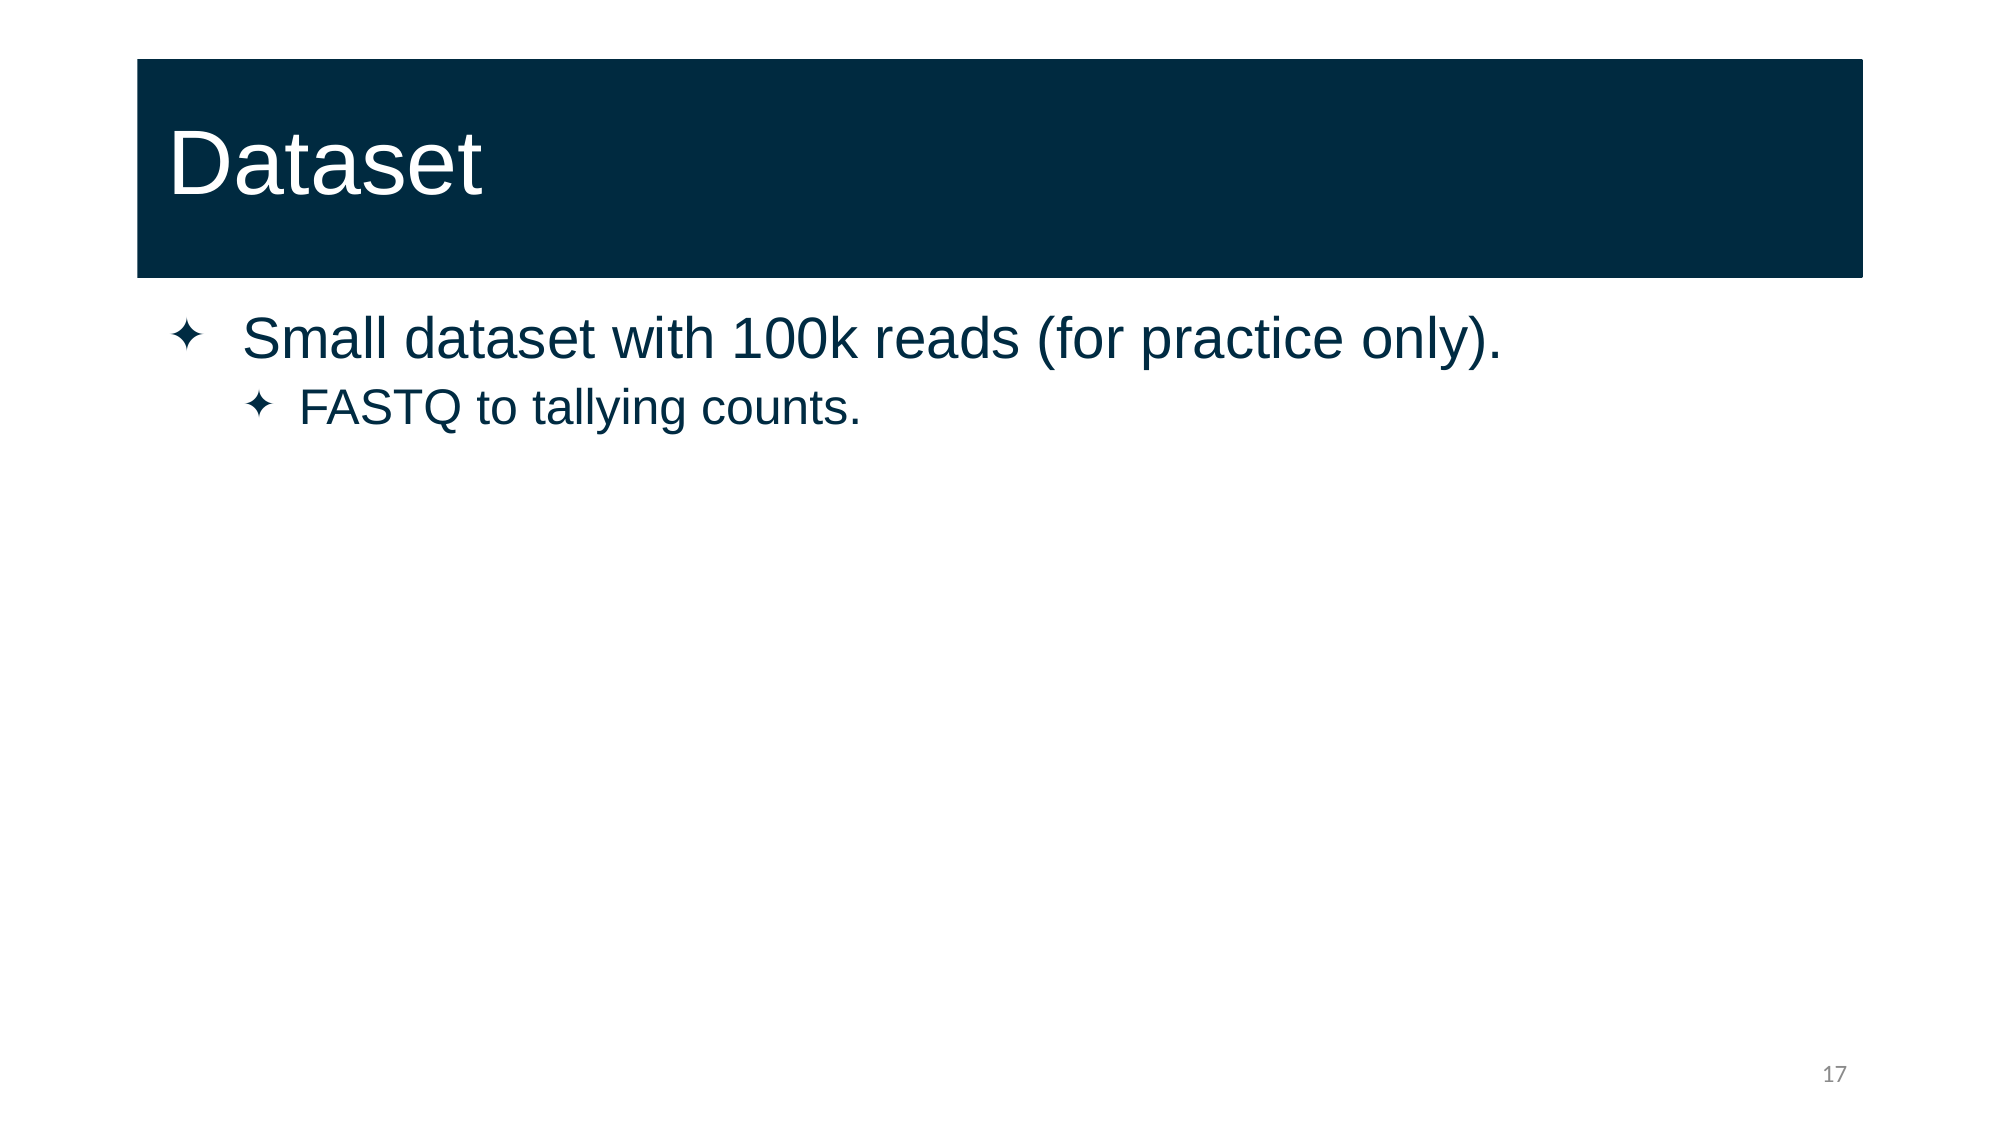

# Dataset
Small dataset with 100k reads (for practice only).
FASTQ to tallying counts.

17